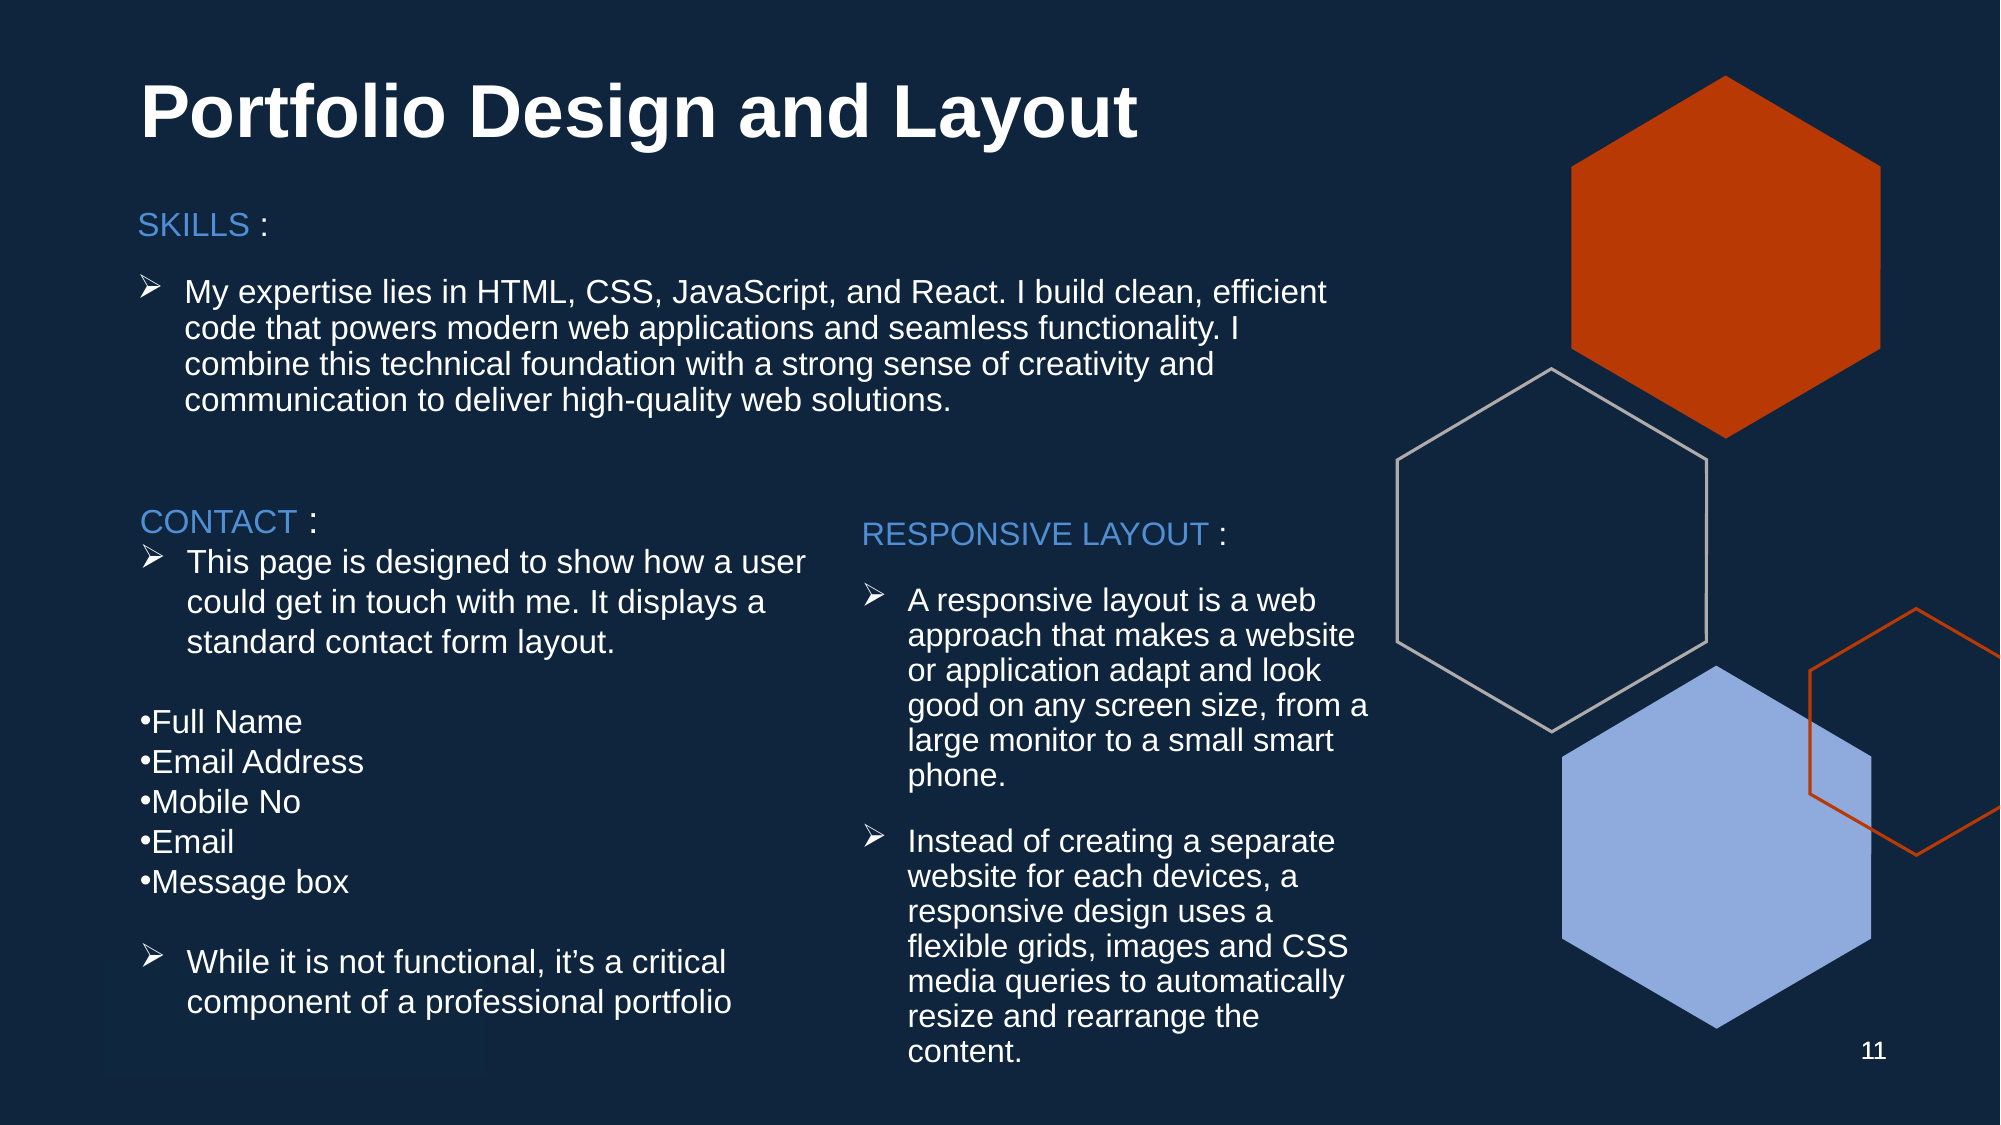

# Portfolio Design and Layout
SKILLS :
My expertise lies in HTML, CSS, JavaScript, and React. I build clean, efficient code that powers modern web applications and seamless functionality. I combine this technical foundation with a strong sense of creativity and communication to deliver high-quality web solutions.
CONTACT :
This page is designed to show how a user could get in touch with me. It displays a standard contact form layout.

Full Name
Email Address
Mobile No
Email
Message box

While it is not functional, it’s a critical component of a professional portfolio

RESPONSIVE LAYOUT :
A responsive layout is a web approach that makes a website or application adapt and look good on any screen size, from a large monitor to a small smart phone.
Instead of creating a separate website for each devices, a responsive design uses a flexible grids, images and CSS media queries to automatically resize and rearrange the content.
11
11